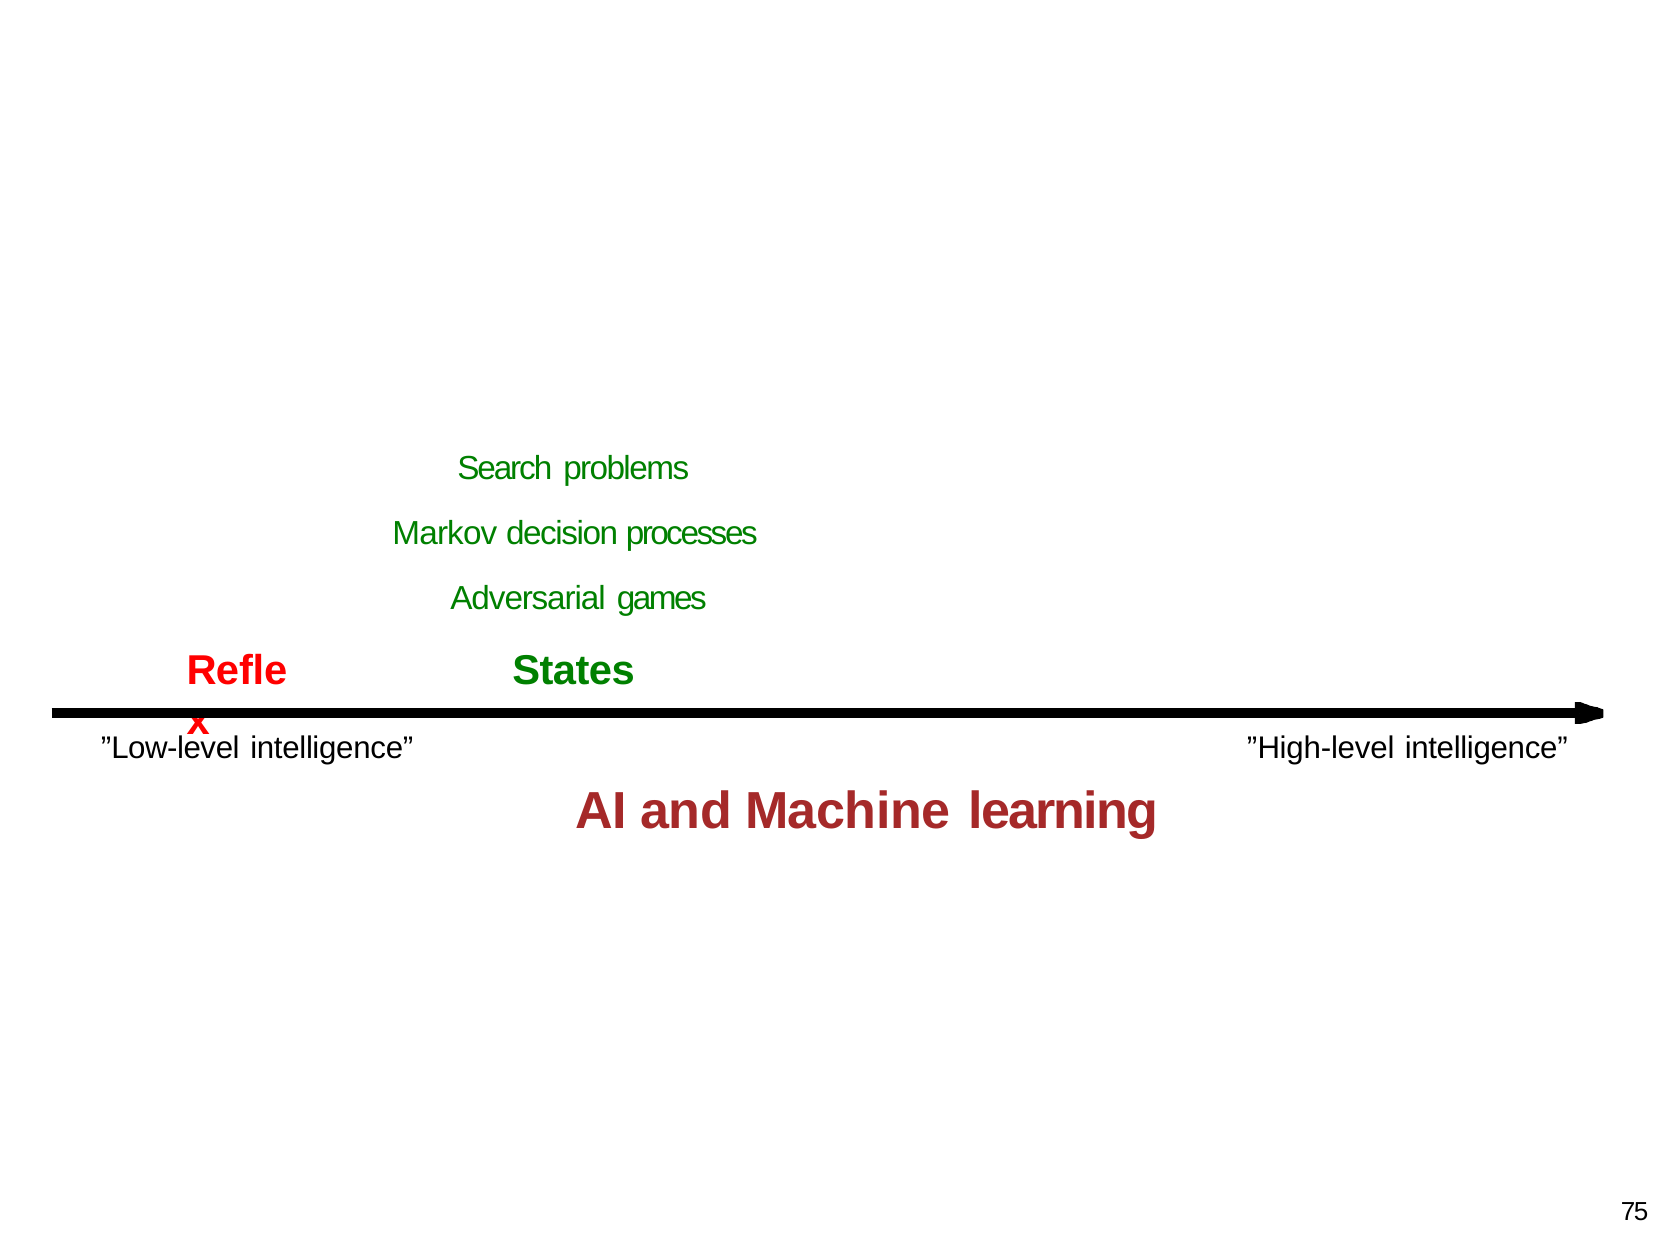

Search problems
Markov decision processes  Adversarial games
Reflex
States

”Low-level intelligence”
”High-level intelligence”
AI and Machine learning
75